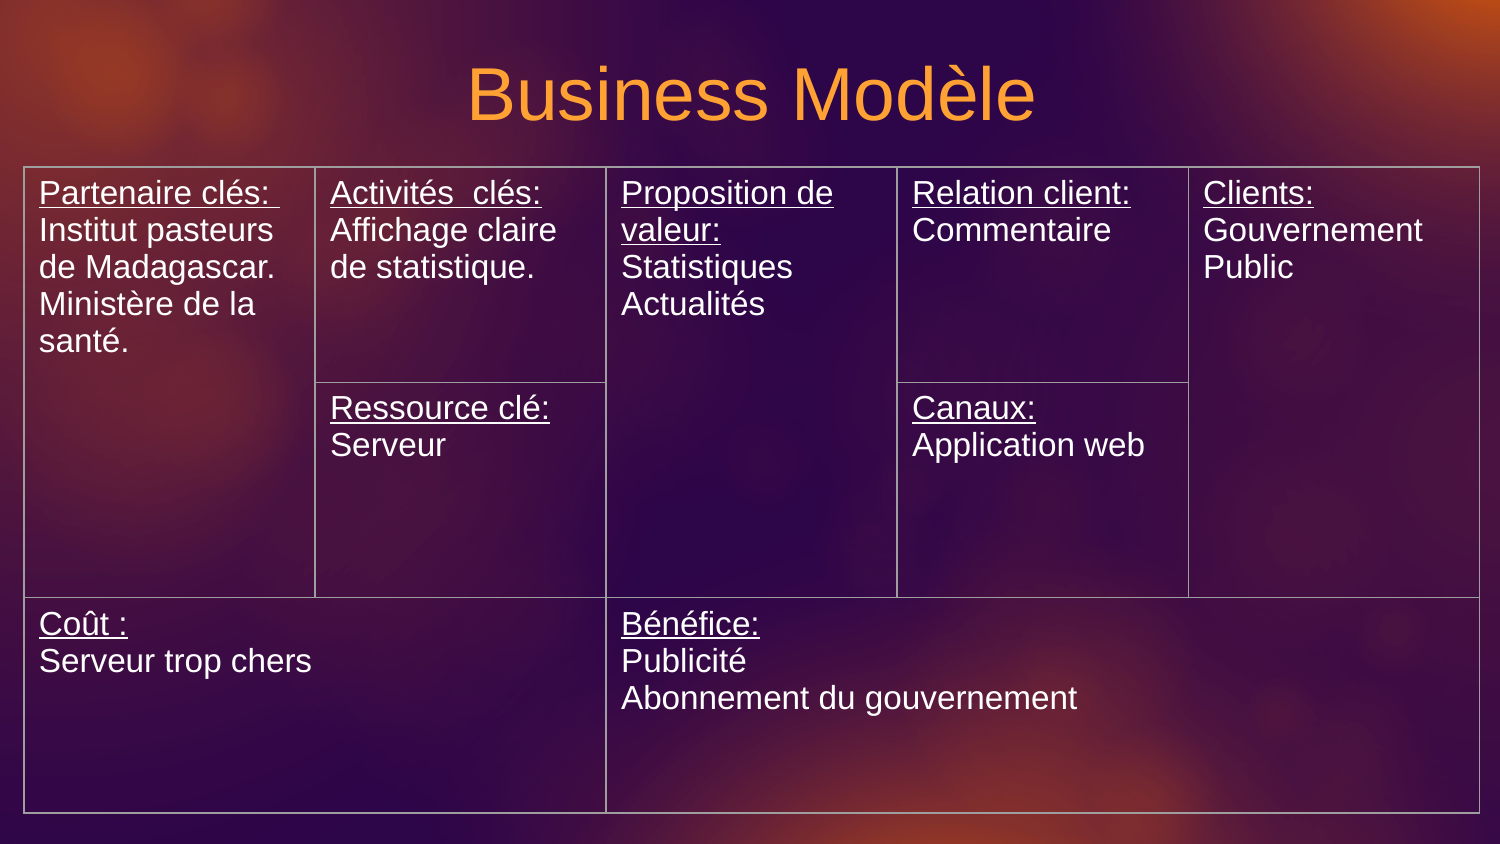

# Business Modèle
| Partenaire clés: Institut pasteurs de Madagascar. Ministère de la santé. | Activités clés: Affichage claire de statistique. | Proposition de valeur: Statistiques Actualités | Relation client: Commentaire | Clients: Gouvernement Public |
| --- | --- | --- | --- | --- |
|  | Ressource clé: Serveur |  | Canaux: Application web |  |
| Coût : Serveur trop chers |  | Bénéfice: Publicité Abonnement du gouvernement |  |  |